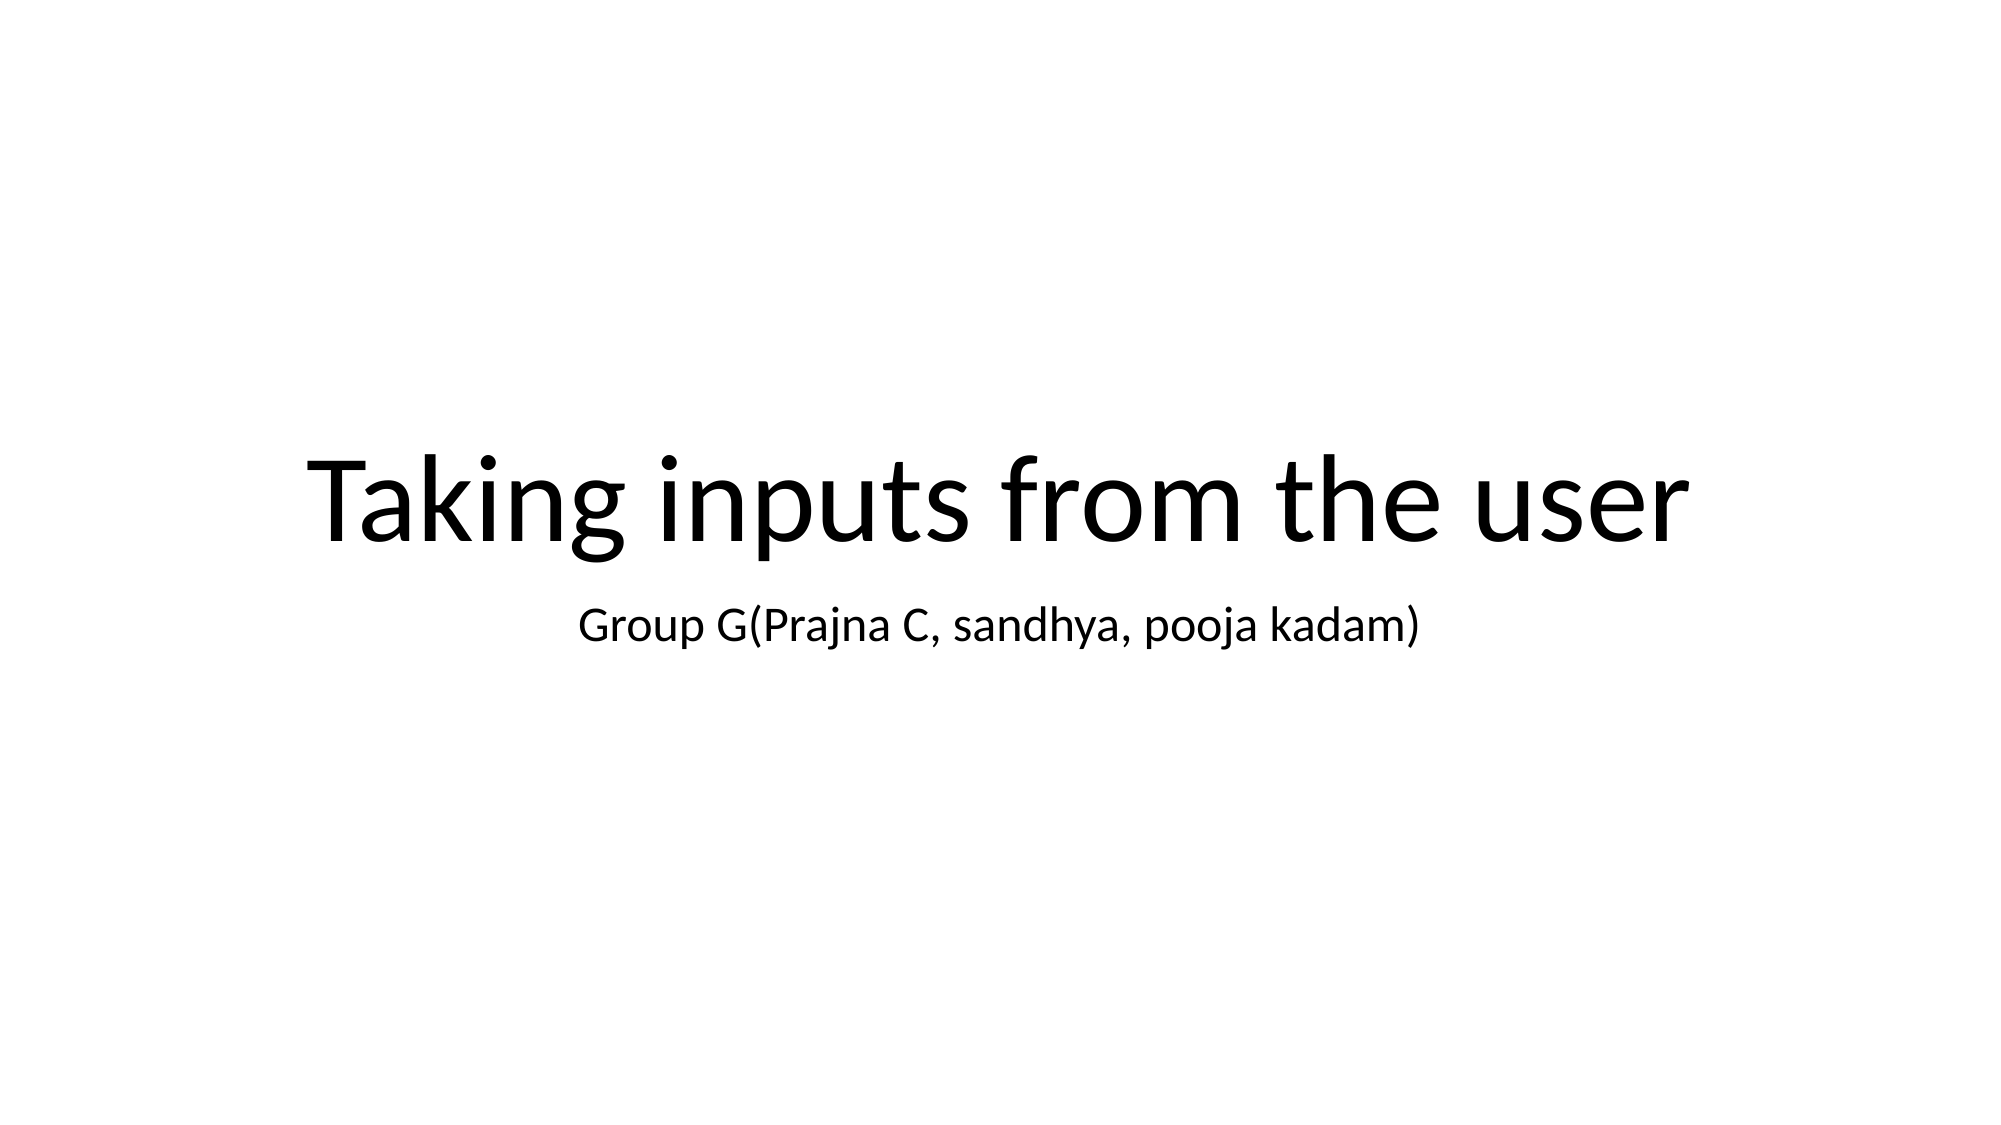

Taking inputs from the user
Group G(Prajna C, sandhya, pooja kadam)